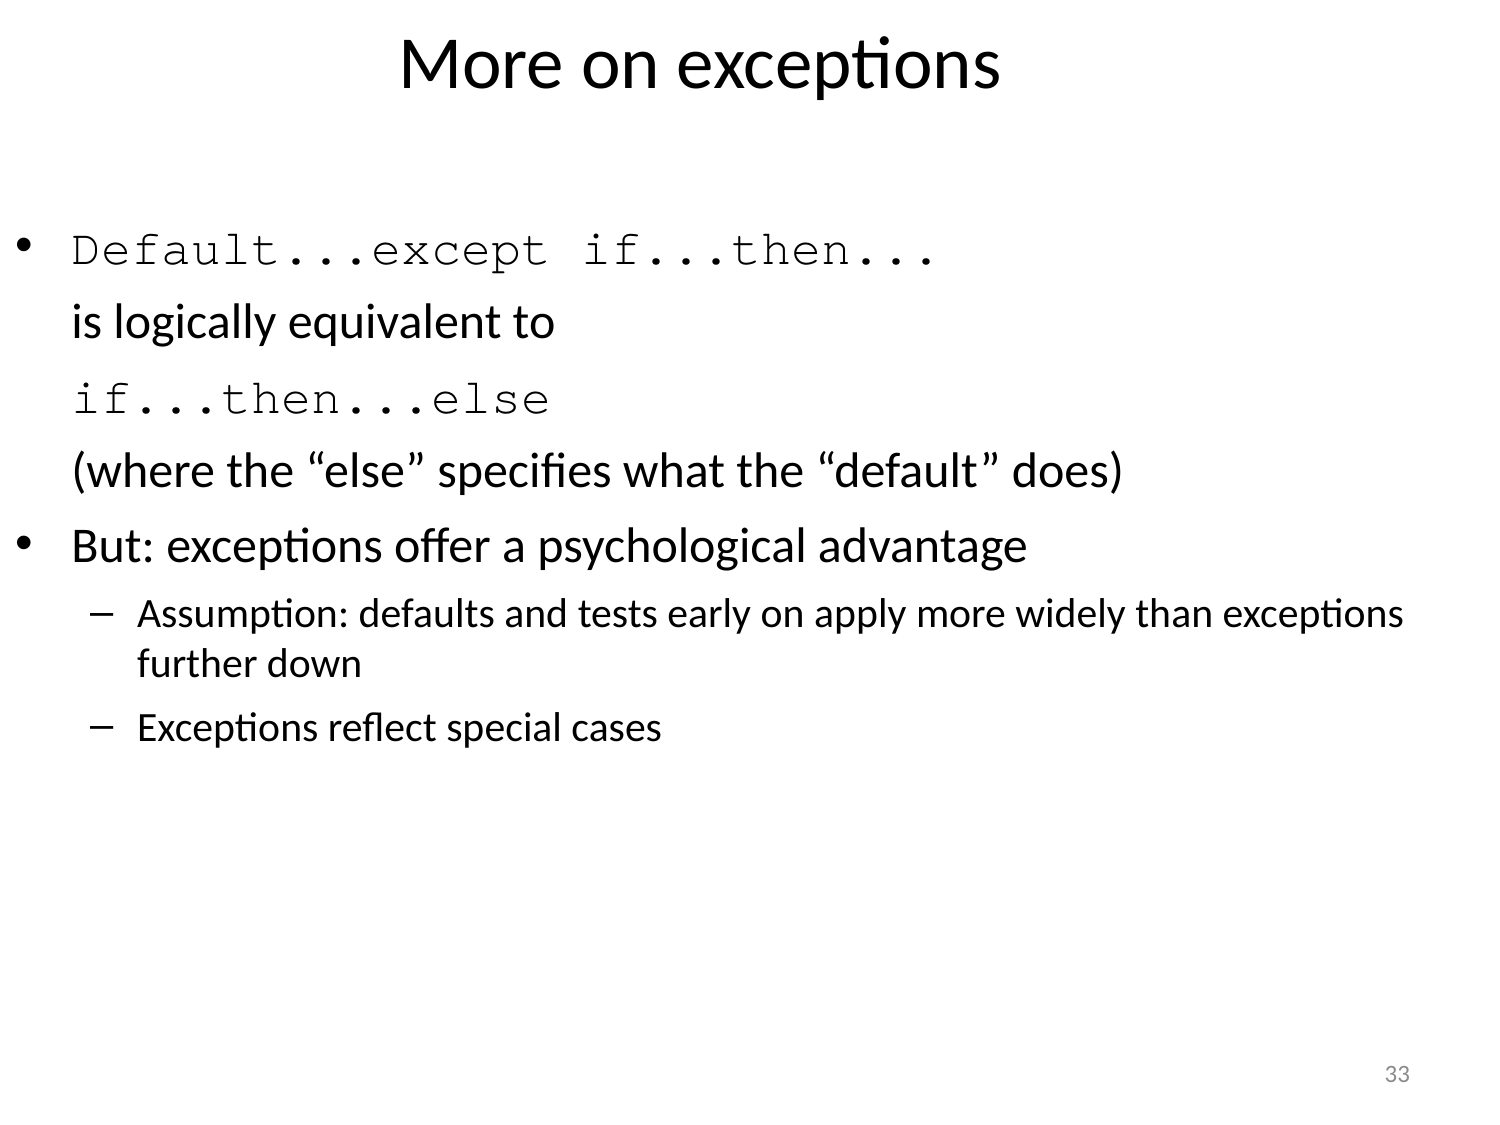

More on exceptions
Default...except if...then...
	is logically equivalent to
	if...then...else
 	(where the “else” specifies what the “default” does)
But: exceptions offer a psychological advantage
Assumption: defaults and tests early on apply more widely than exceptions further down
Exceptions reflect special cases
33